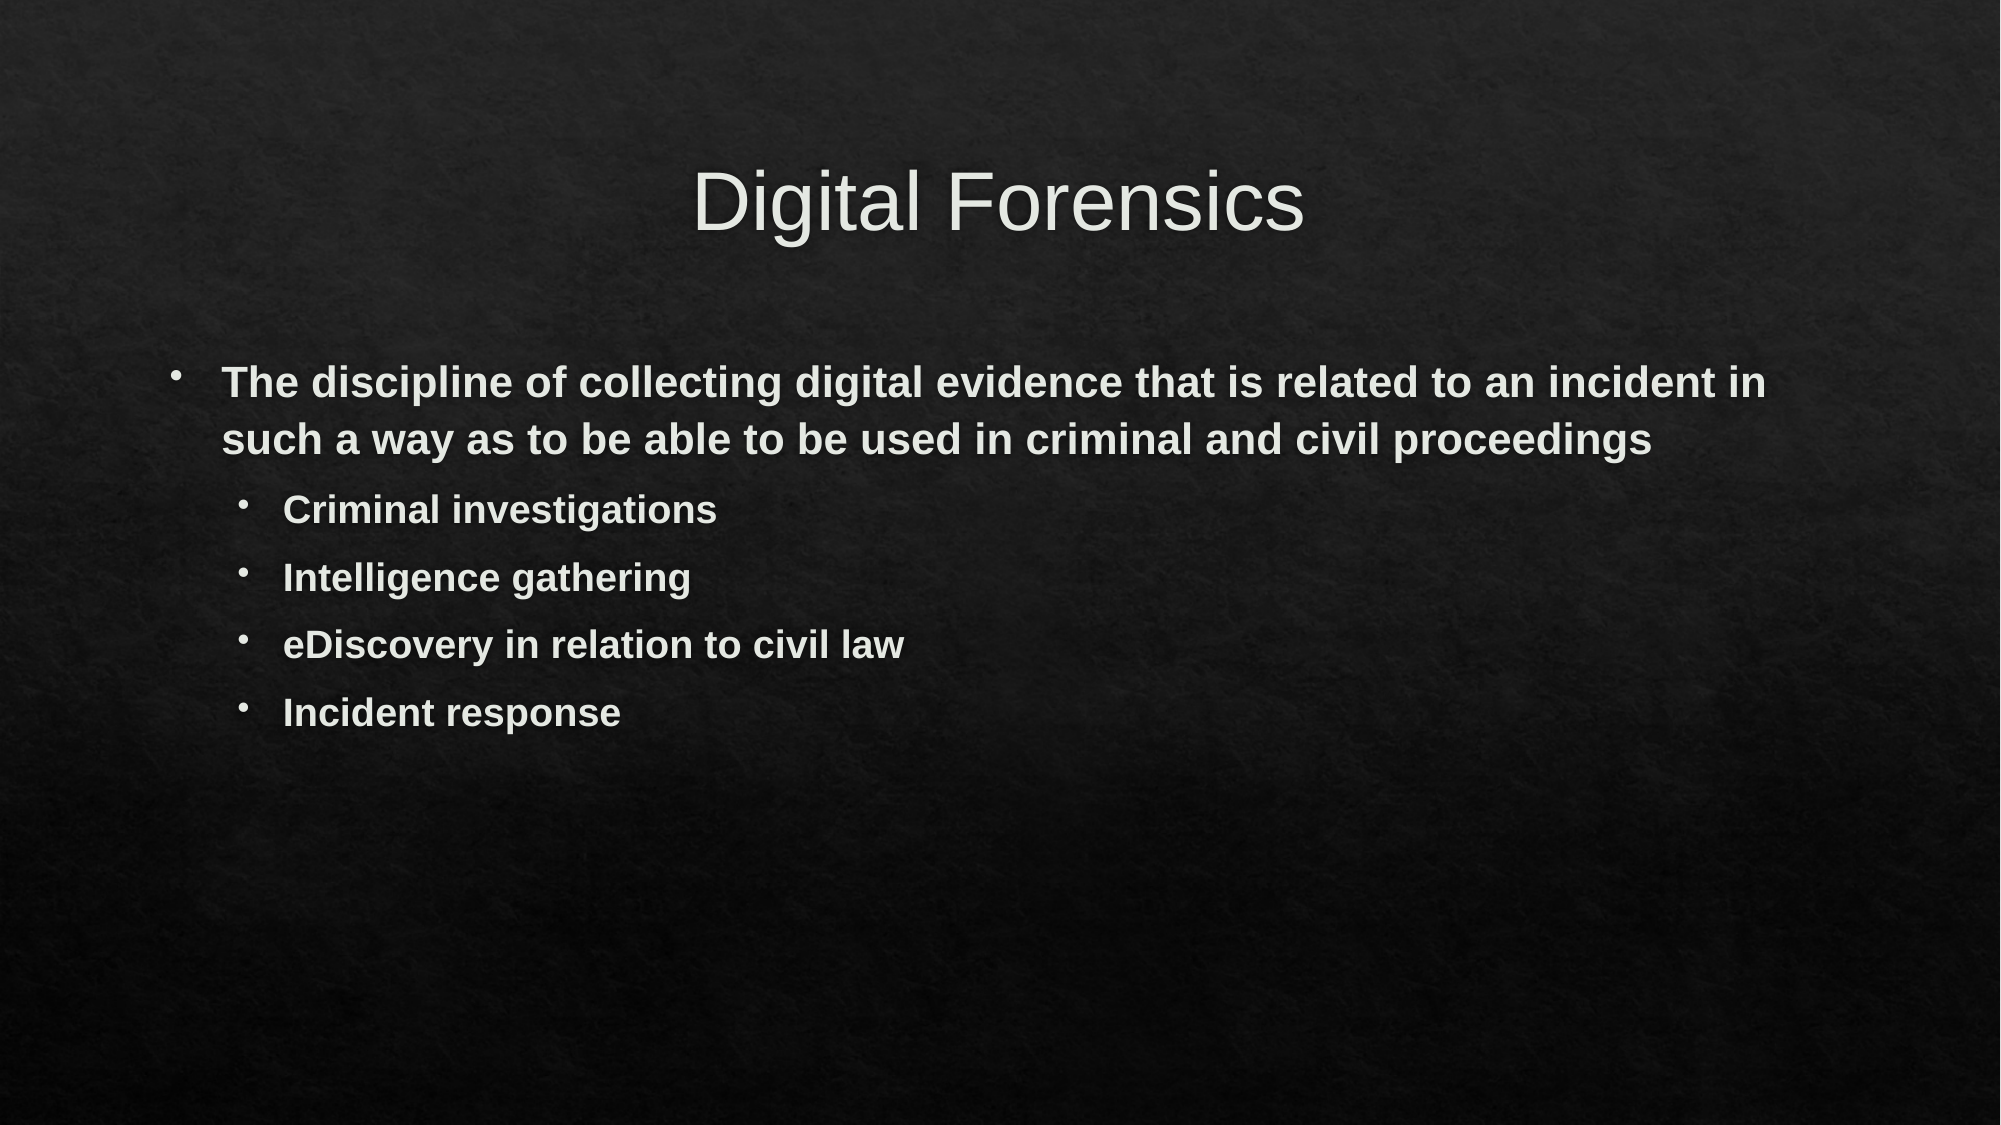

# Digital Forensics
The discipline of collecting digital evidence that is related to an incident in such a way as to be able to be used in criminal and civil proceedings
Criminal investigations
Intelligence gathering
eDiscovery in relation to civil law
Incident response